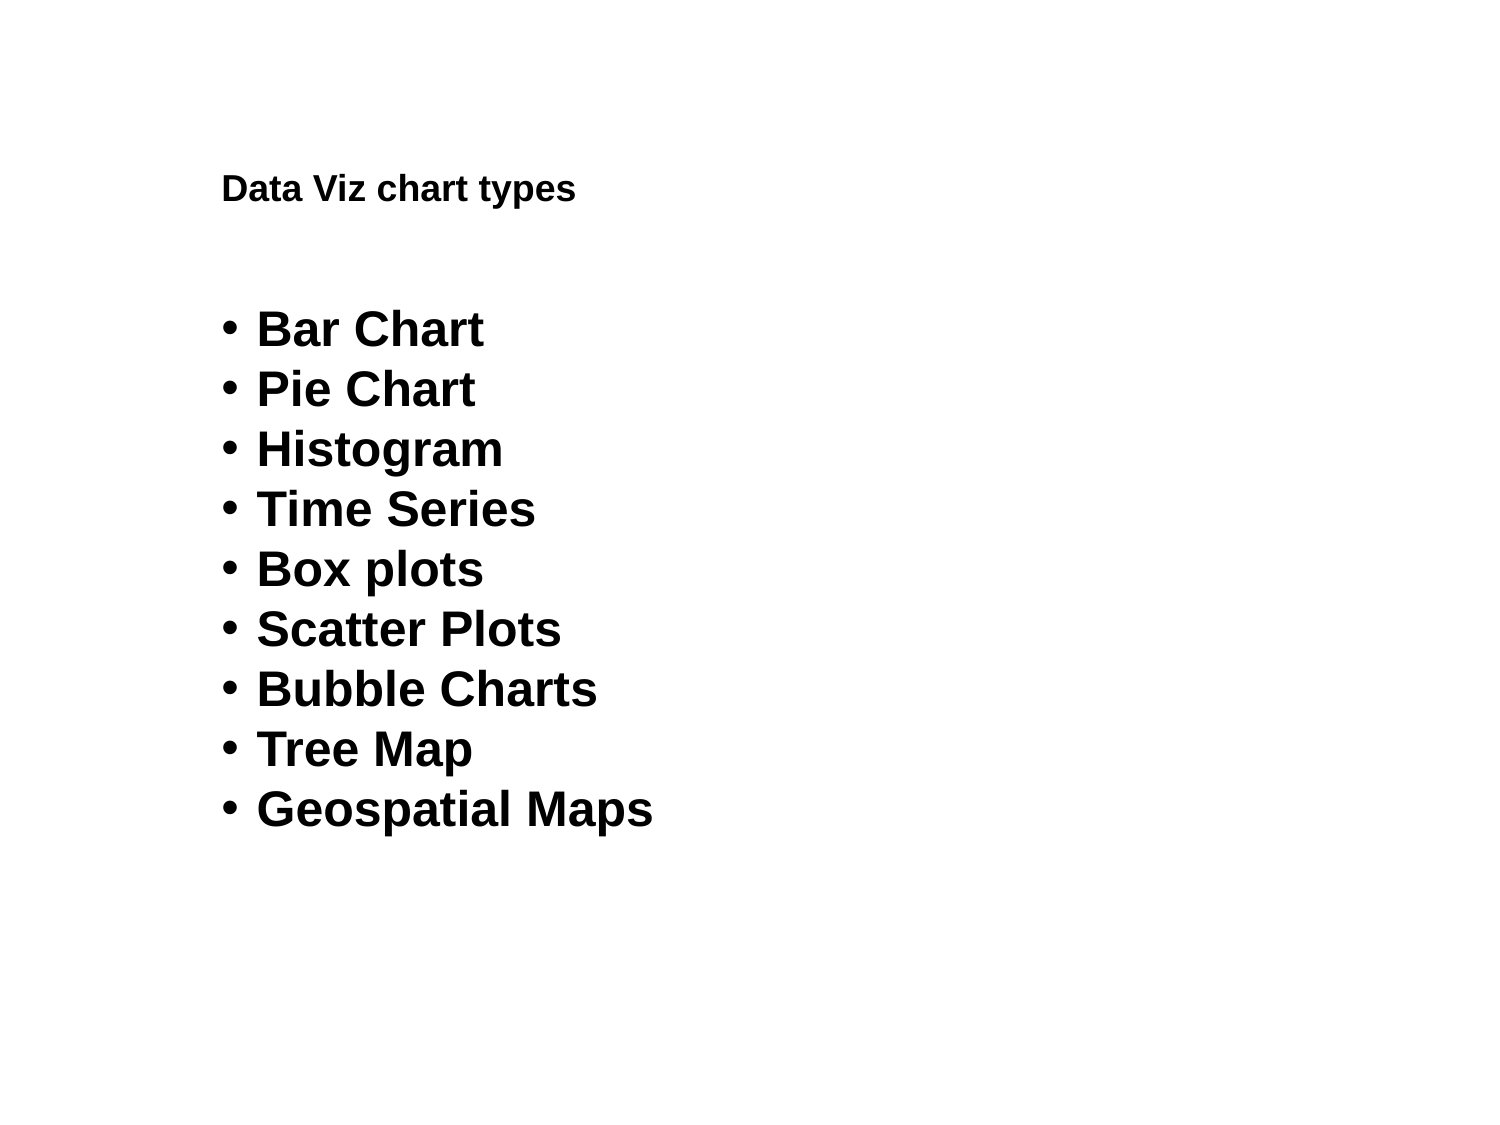

Data Viz chart types
Bar Chart
Pie Chart
Histogram
Time Series
Box plots
Scatter Plots
Bubble Charts
Tree Map
Geospatial Maps